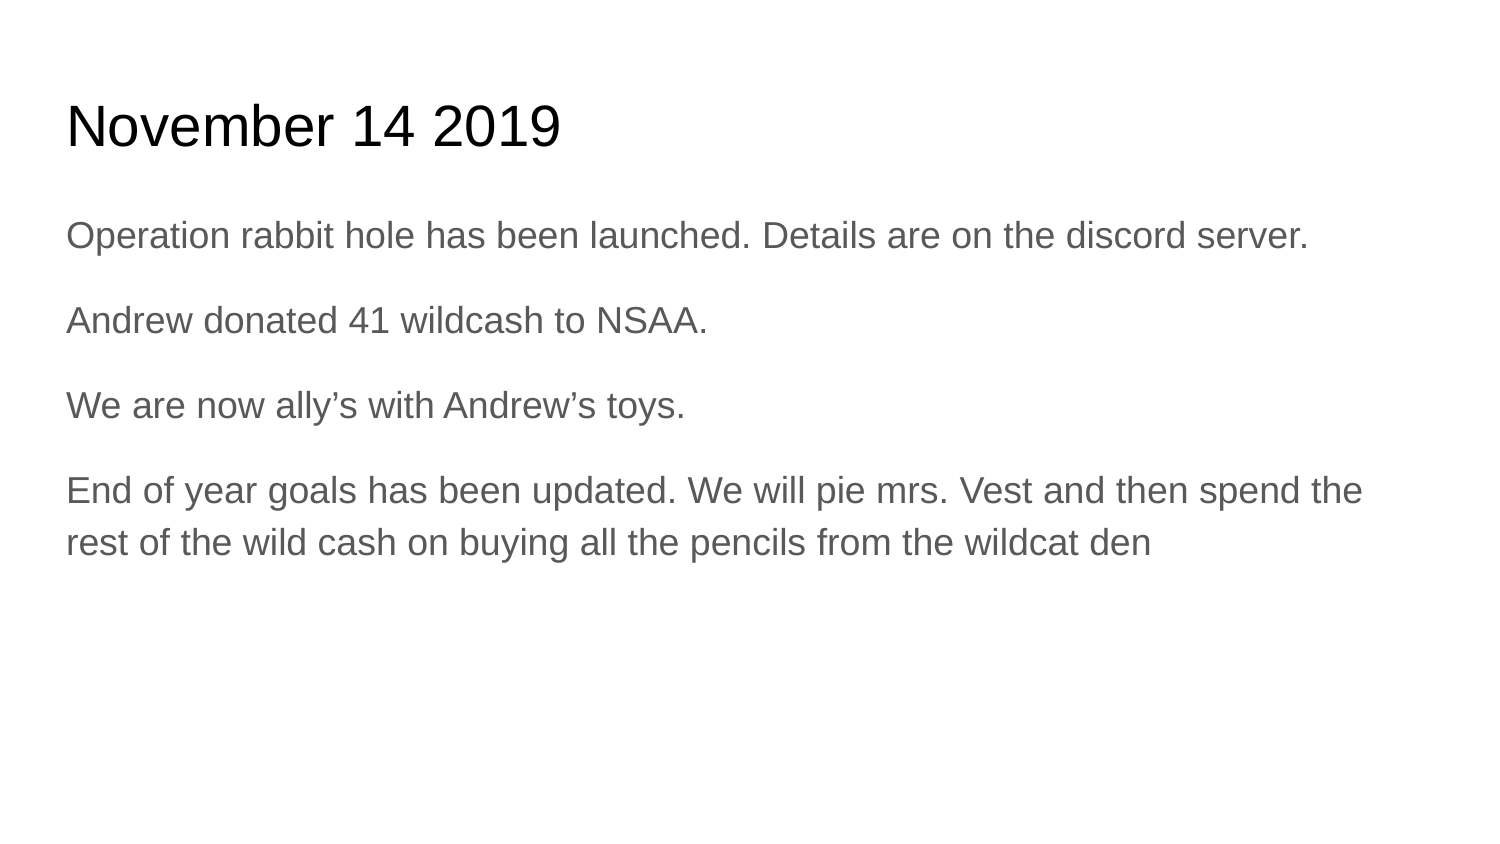

# November 14 2019
Operation rabbit hole has been launched. Details are on the discord server.
Andrew donated 41 wildcash to NSAA.
We are now ally’s with Andrew’s toys.
End of year goals has been updated. We will pie mrs. Vest and then spend the rest of the wild cash on buying all the pencils from the wildcat den